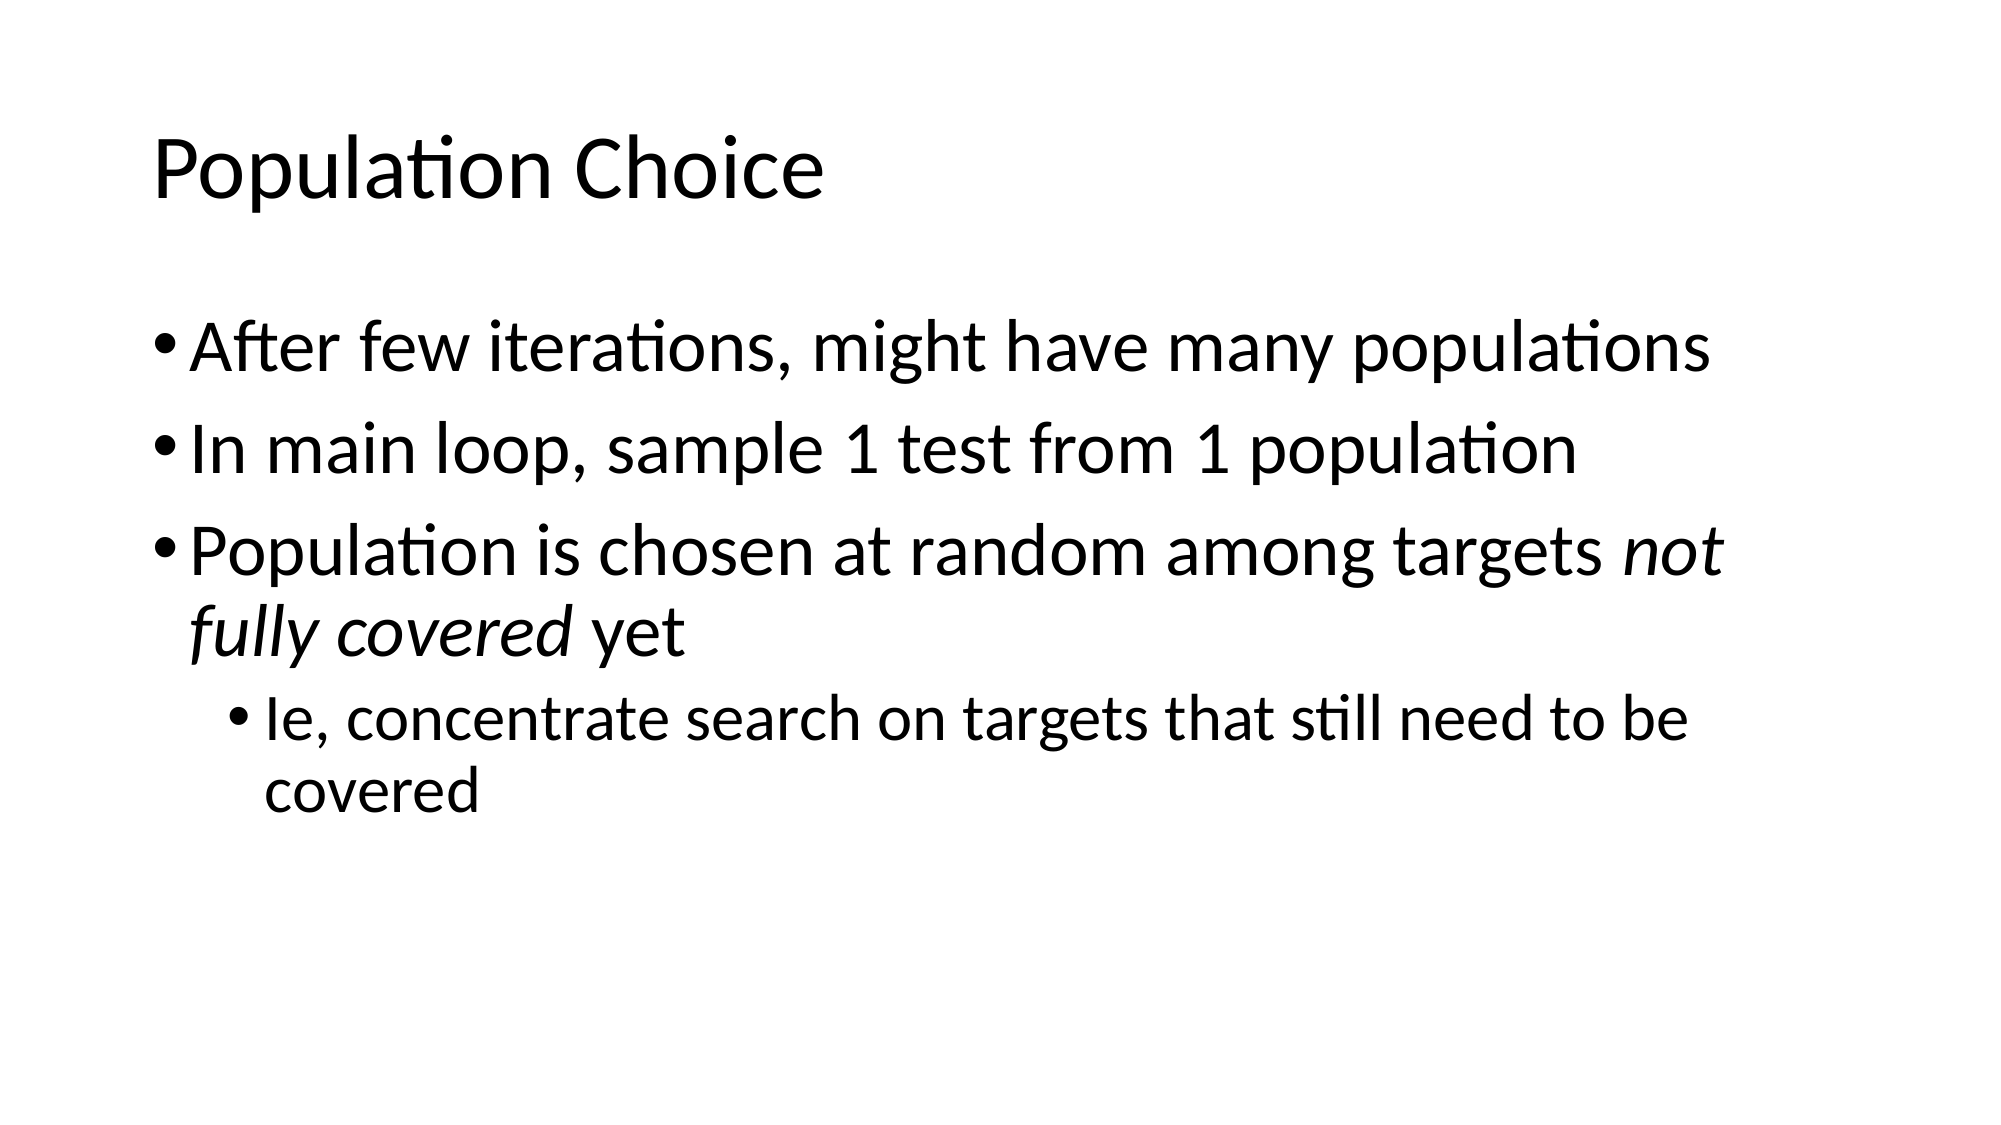

# Population Choice
After few iterations, might have many populations
In main loop, sample 1 test from 1 population
Population is chosen at random among targets not fully covered yet
Ie, concentrate search on targets that still need to be covered